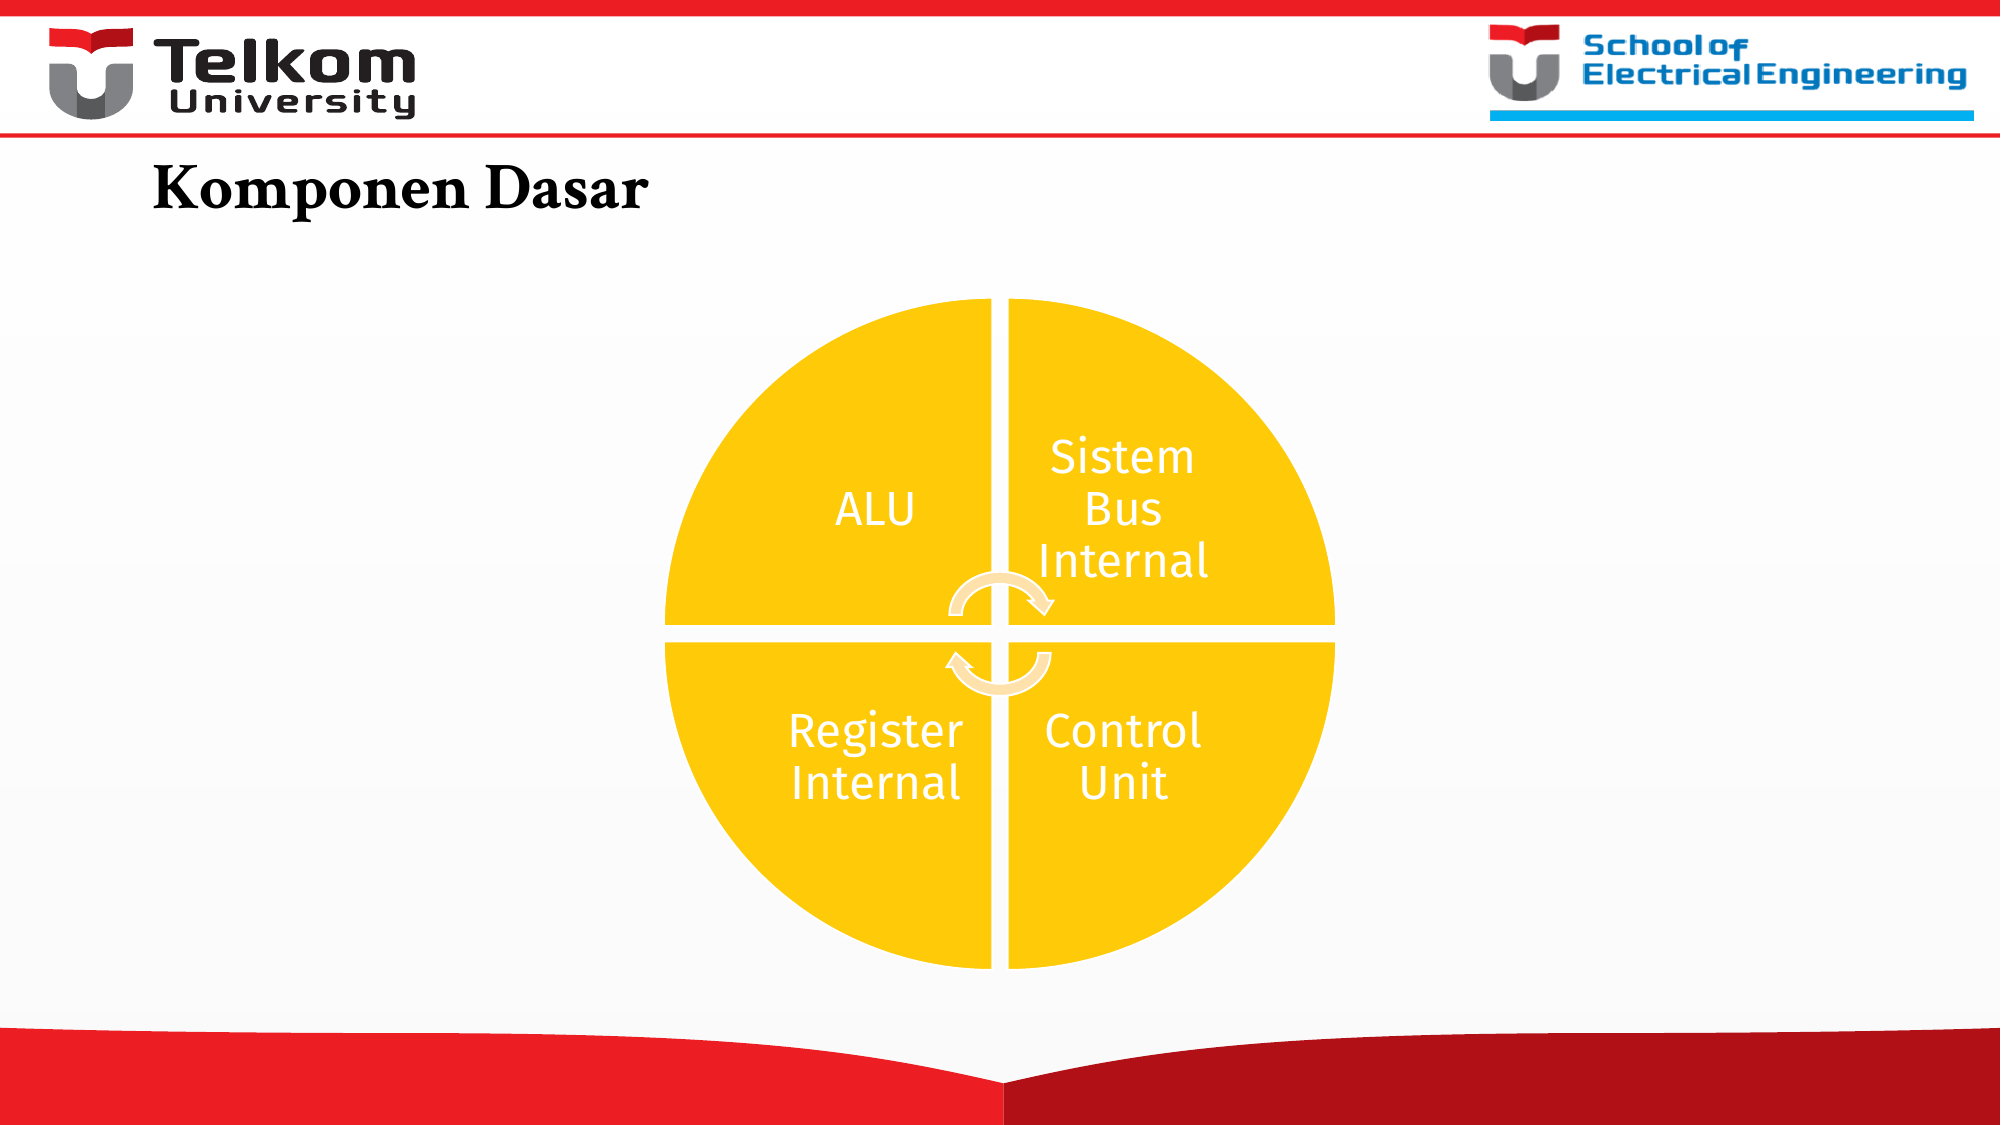

# Komponen Dasar
ALU
Sistem Bus Internal
Control Unit
Register Internal